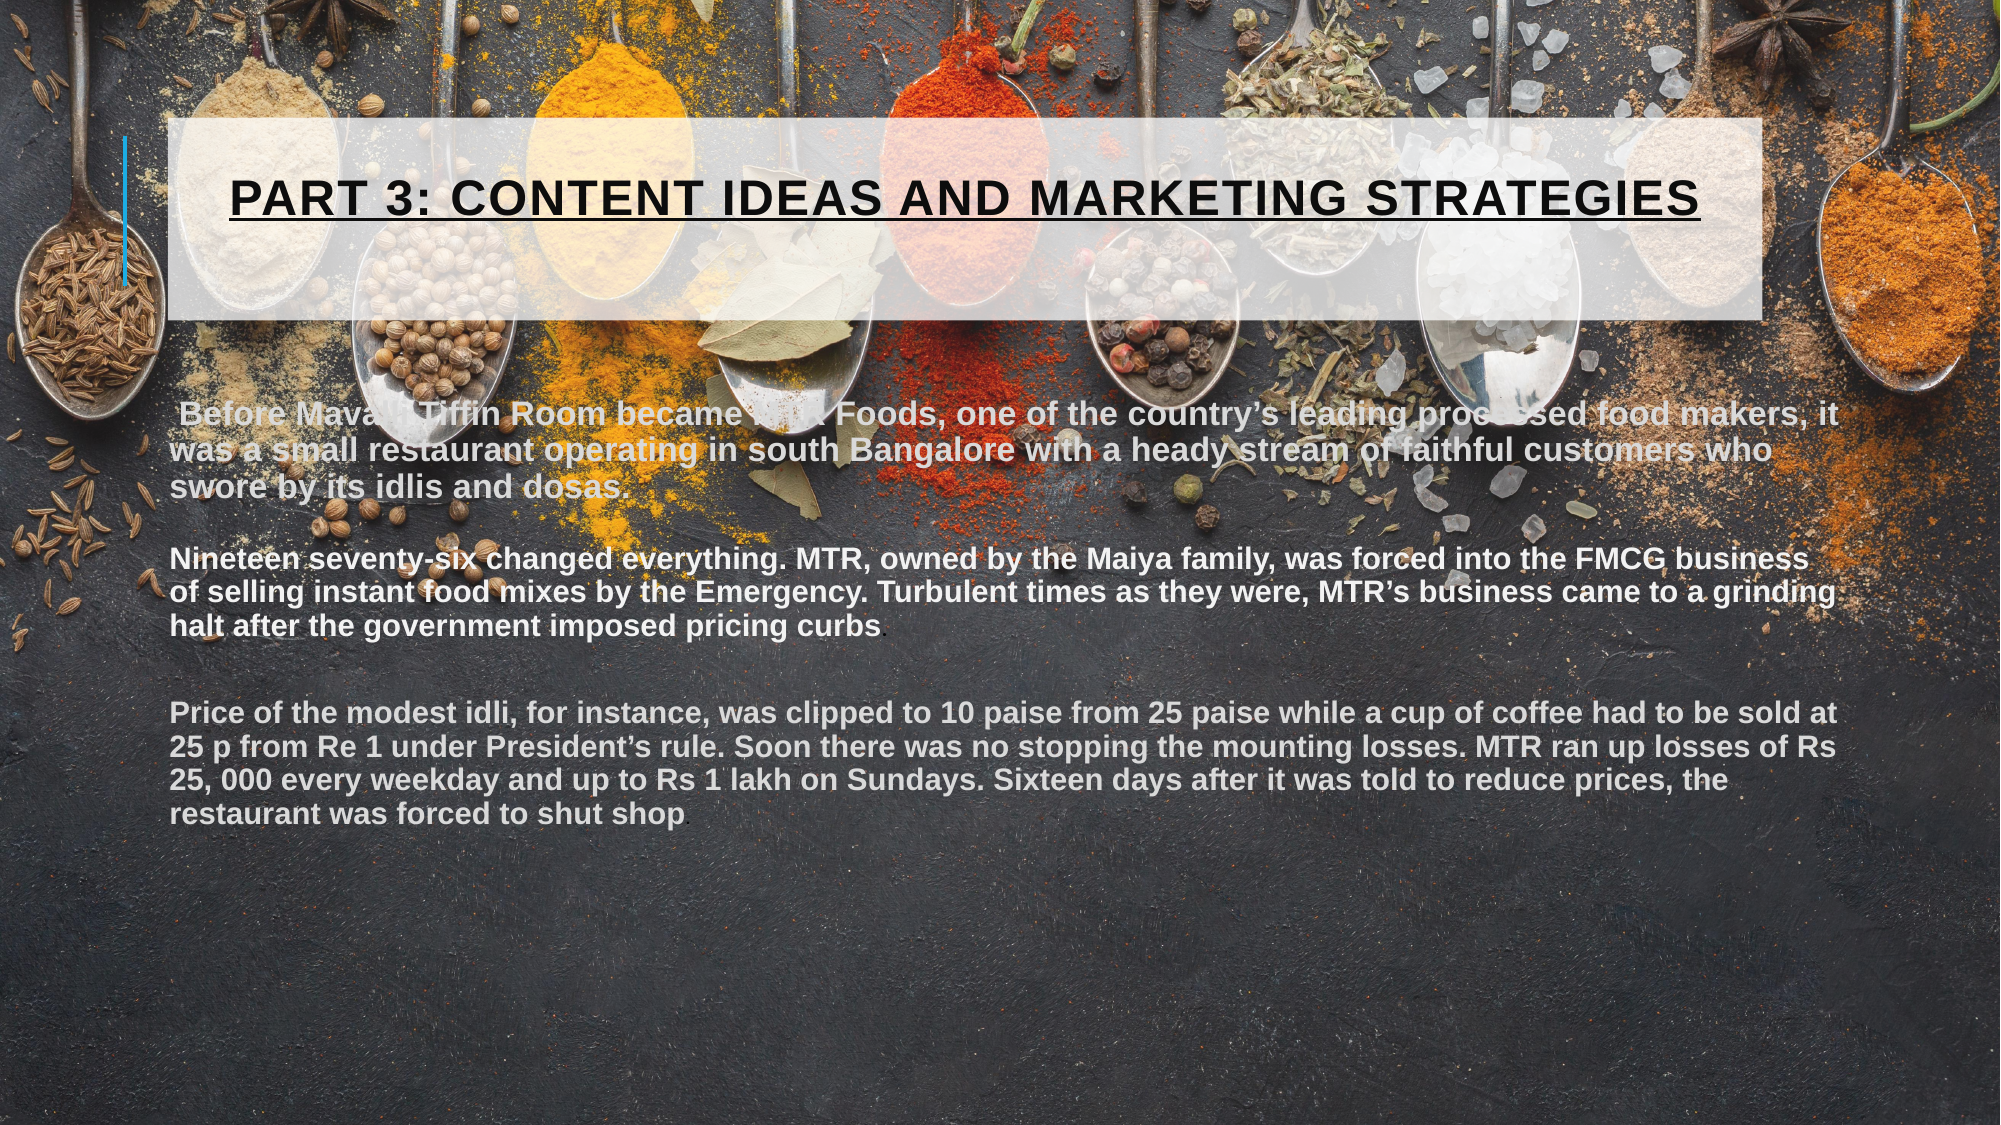

# Part 3: CONTENT IDEAS AND MARKETING STRATEGIES

 Before Mavalli Tiffin Room became MTR Foods, one of the country’s leading processed food makers, it was a small restaurant operating in south Bangalore with a heady stream of faithful customers who swore by its idlis and dosas.
Nineteen seventy-six changed everything. MTR, owned by the Maiya family, was forced into the FMCG business of selling instant food mixes by the Emergency. Turbulent times as they were, MTR’s business came to a grinding halt after the government imposed pricing curbs.
Price of the modest idli, for instance, was clipped to 10 paise from 25 paise while a cup of coffee had to be sold at 25 p from Re 1 under President’s rule. Soon there was no stopping the mounting losses. MTR ran up losses of Rs 25, 000 every weekday and up to Rs 1 lakh on Sundays. Sixteen days after it was told to reduce prices, the restaurant was forced to shut shop.